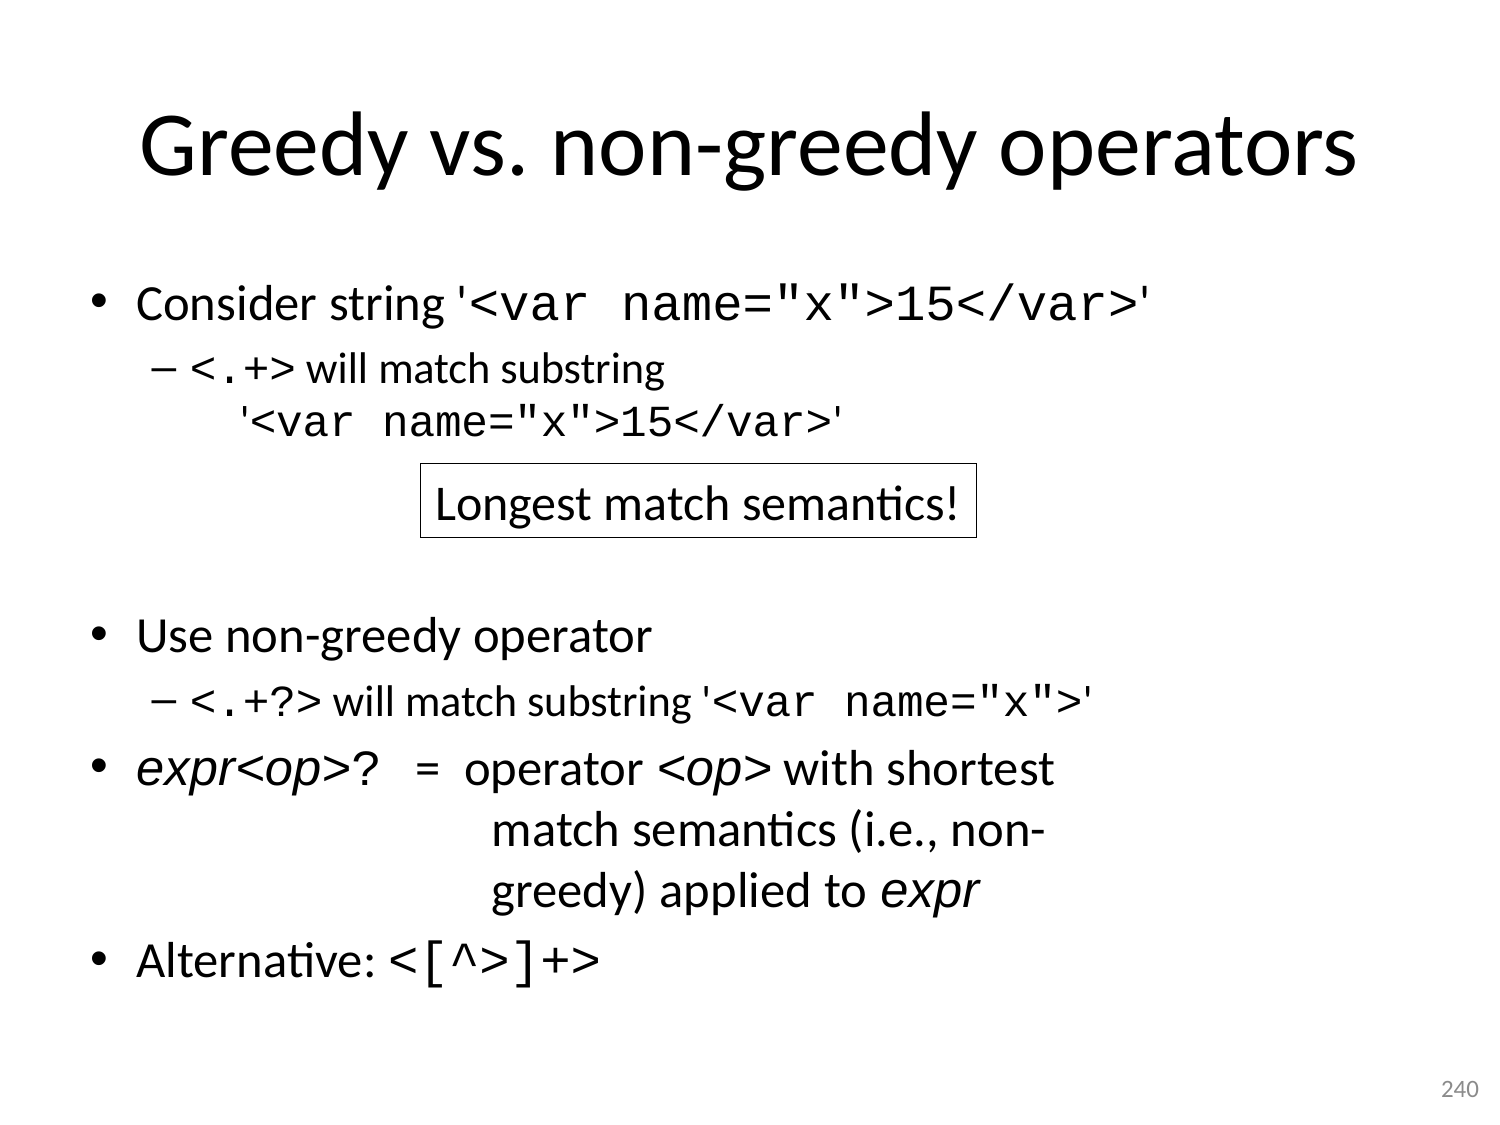

# Greedy vs. non-greedy operators
Consider string '<var name="x">15</var>'
<.+> will match substring
     '<var name="x">15</var>'

Use non-greedy operator
<.+?> will match substring '<var name="x">'
expr<op>?   =  operator <op> with shortest
                               match semantics (i.e., non-
                               greedy) applied to expr
Alternative: <[^>]+>

Longest match semantics!
240